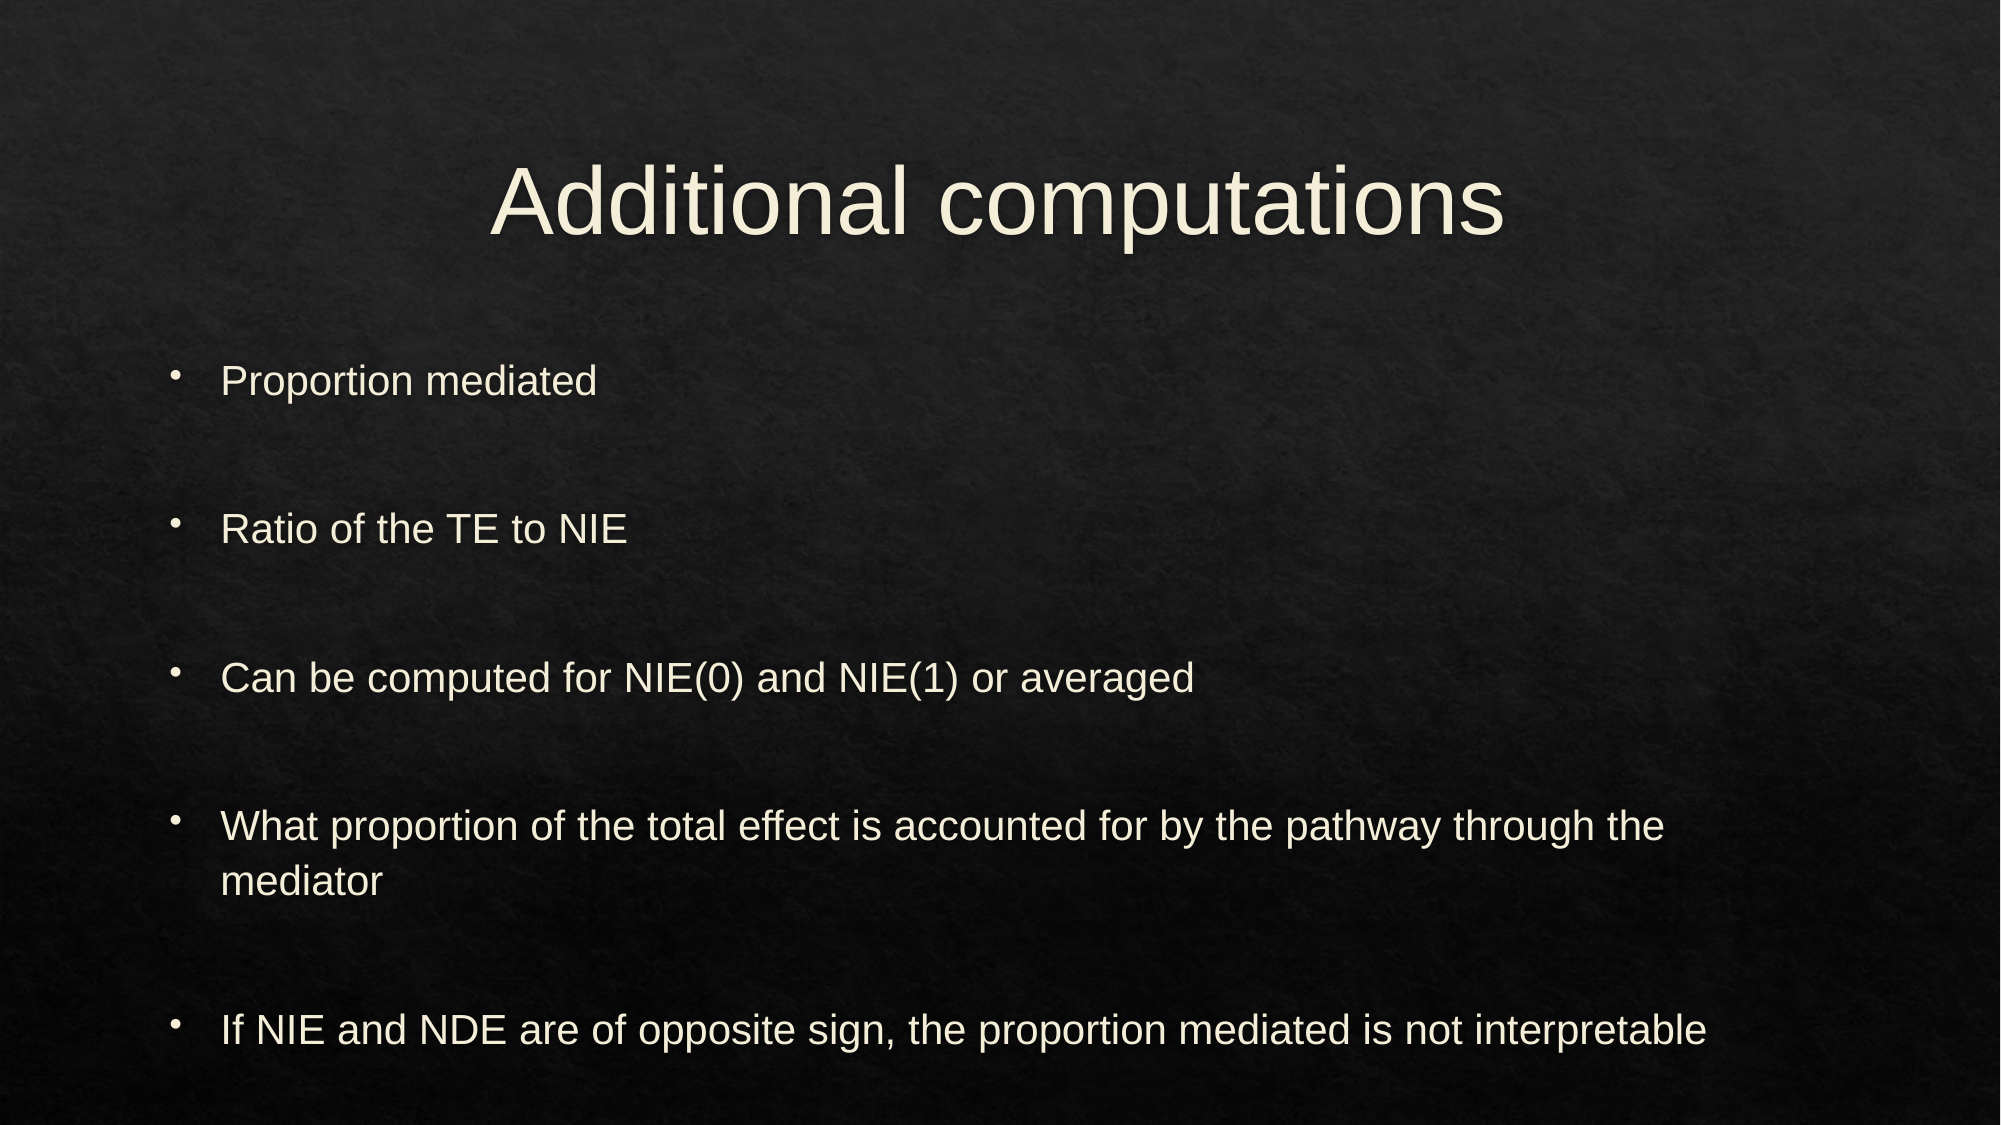

# Additional computations
Proportion mediated

Ratio of the TE to NIE

Can be computed for NIE(0) and NIE(1) or averaged

What proportion of the total effect is accounted for by the pathway through the mediator

If NIE and NDE are of opposite sign, the proportion mediated is not interpretable